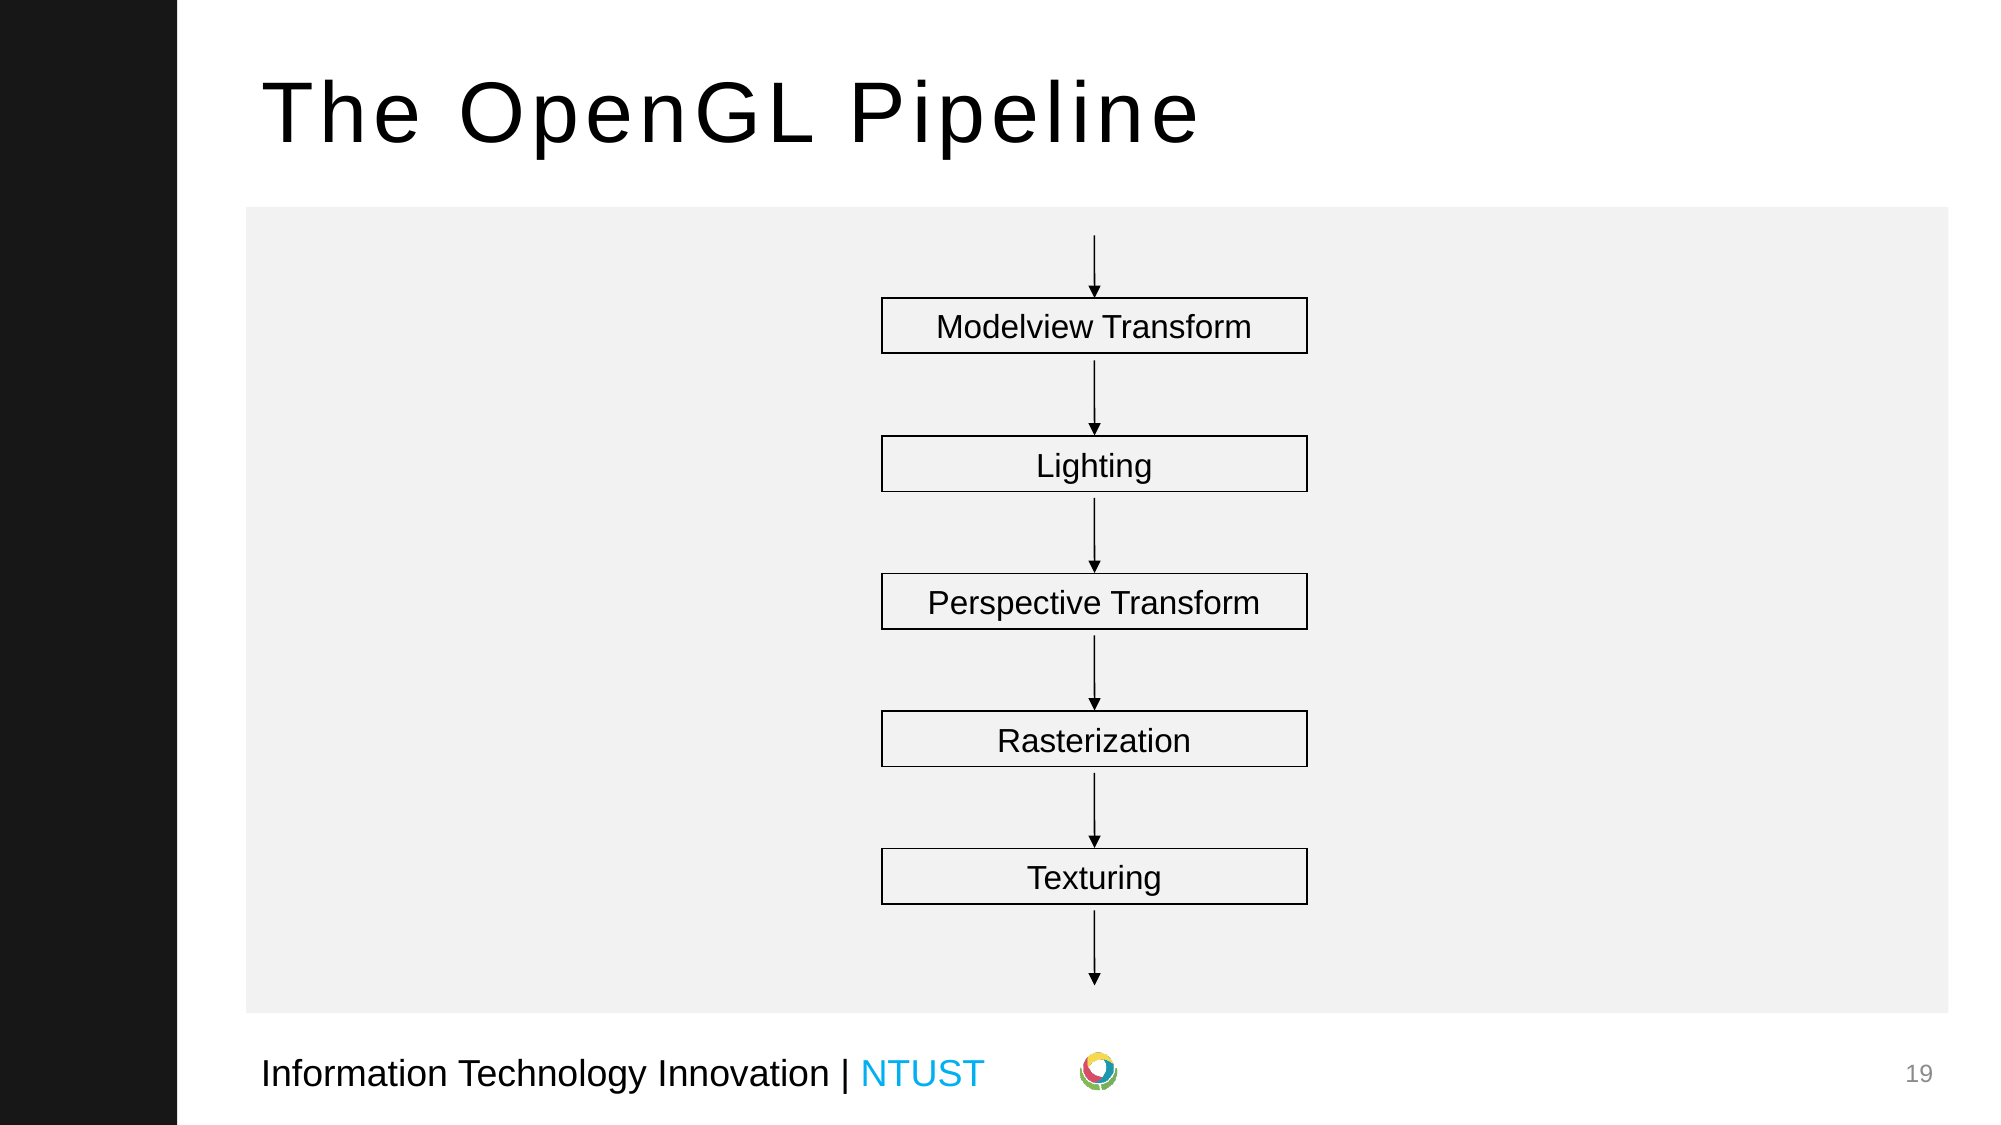

# The OpenGL Pipeline

Modelview Transform

Lighting

Perspective Transform

Rasterization

Texturing